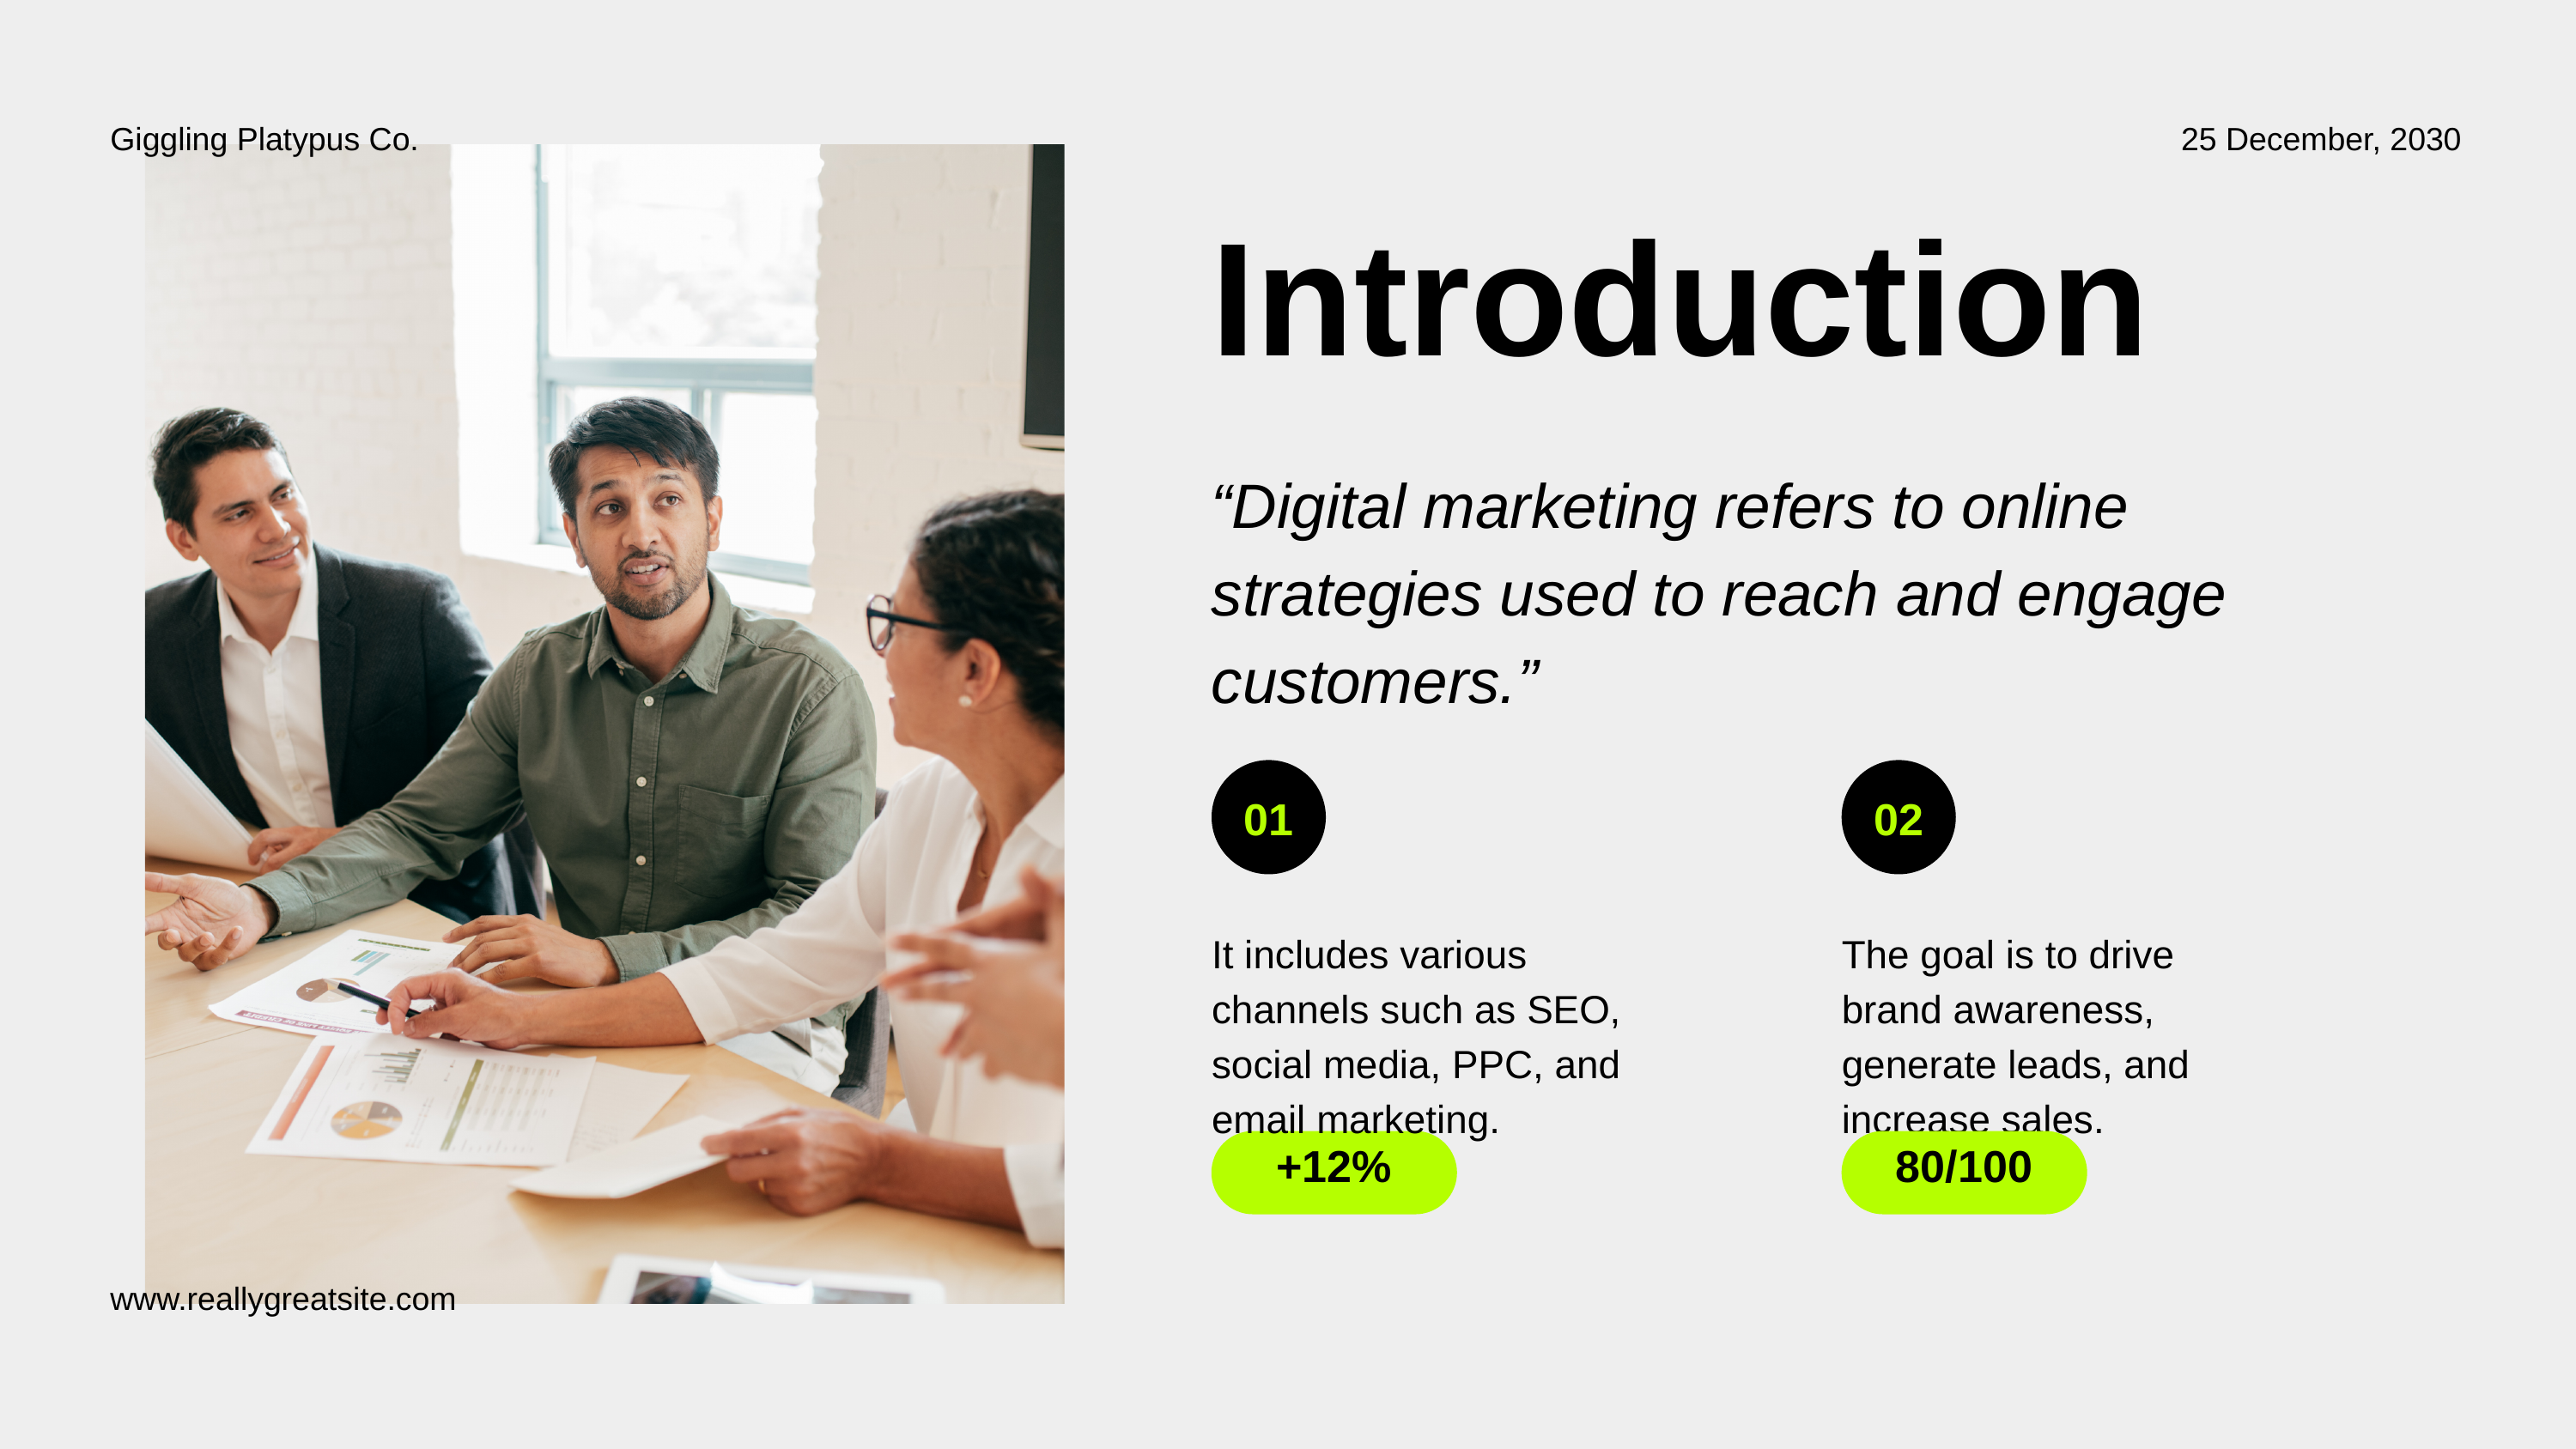

Giggling Platypus Co.
25 December, 2030

Introduction
“Digital marketing refers to online strategies used to reach and engage customers.”

01

02
It includes various channels such as SEO, social media, PPC, and email marketing.
The goal is to drive brand awareness, generate leads, and increase sales.

+12%

80/100
www.reallygreatsite.com